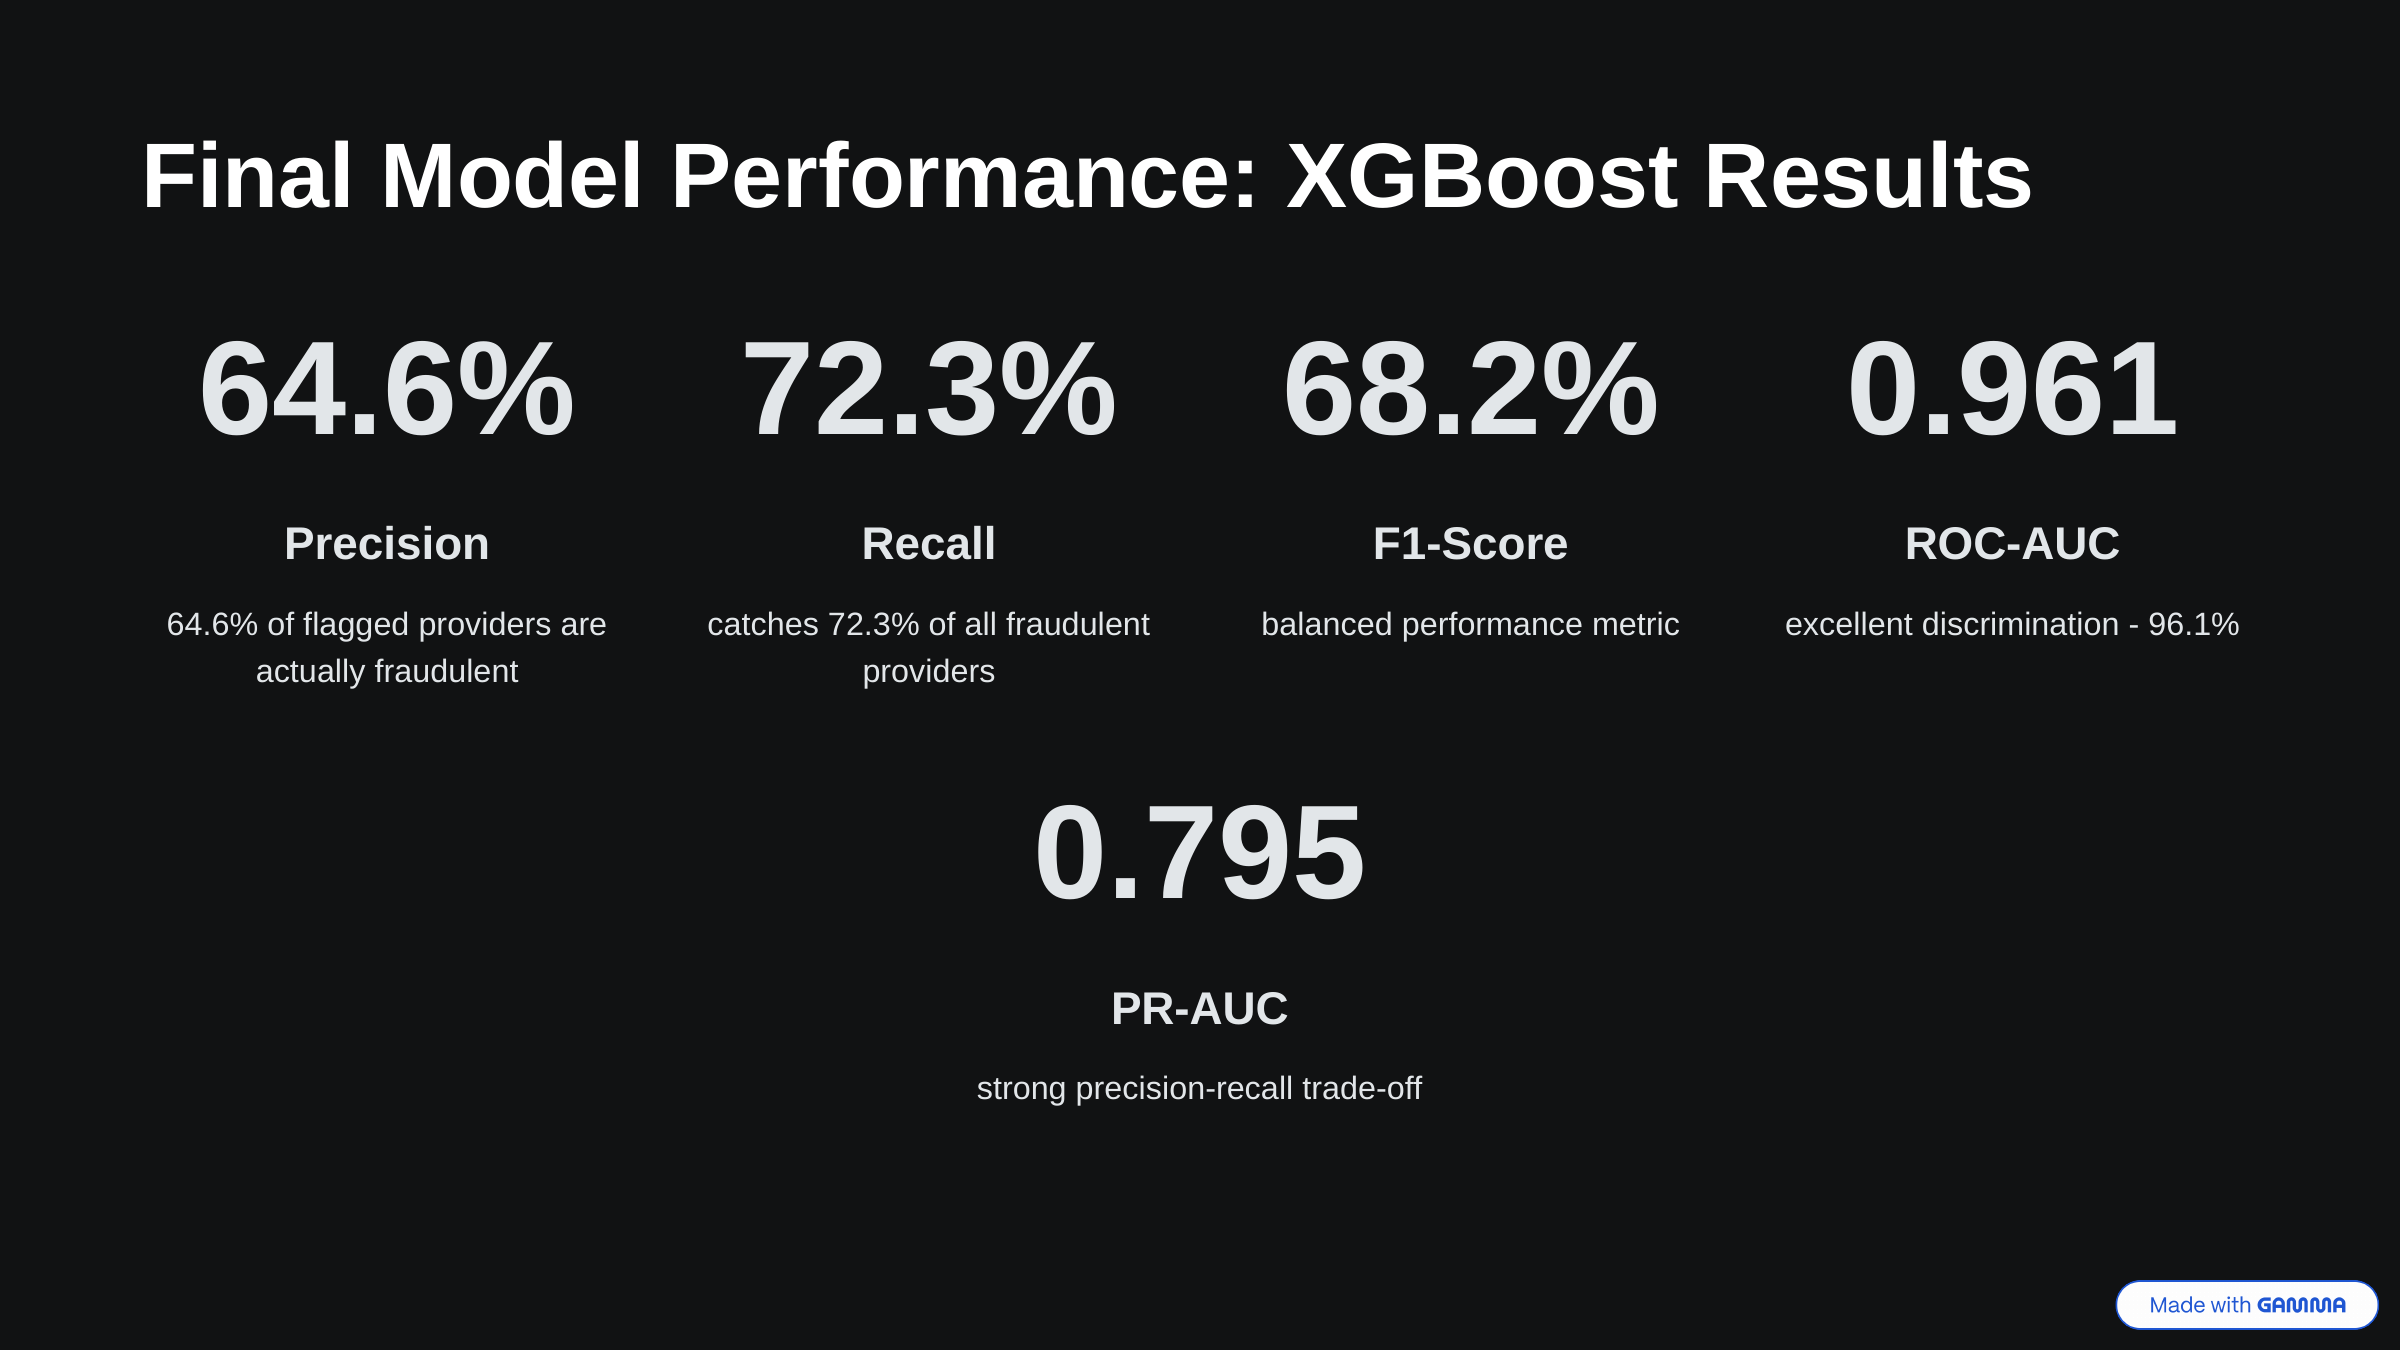

Final Model Performance: XGBoost Results
64.6%
72.3%
68.2%
0.961
Precision
Recall
F1-Score
ROC-AUC
64.6% of flagged providers are actually fraudulent
catches 72.3% of all fraudulent providers
balanced performance metric
excellent discrimination - 96.1%
0.795
PR-AUC
strong precision-recall trade-off